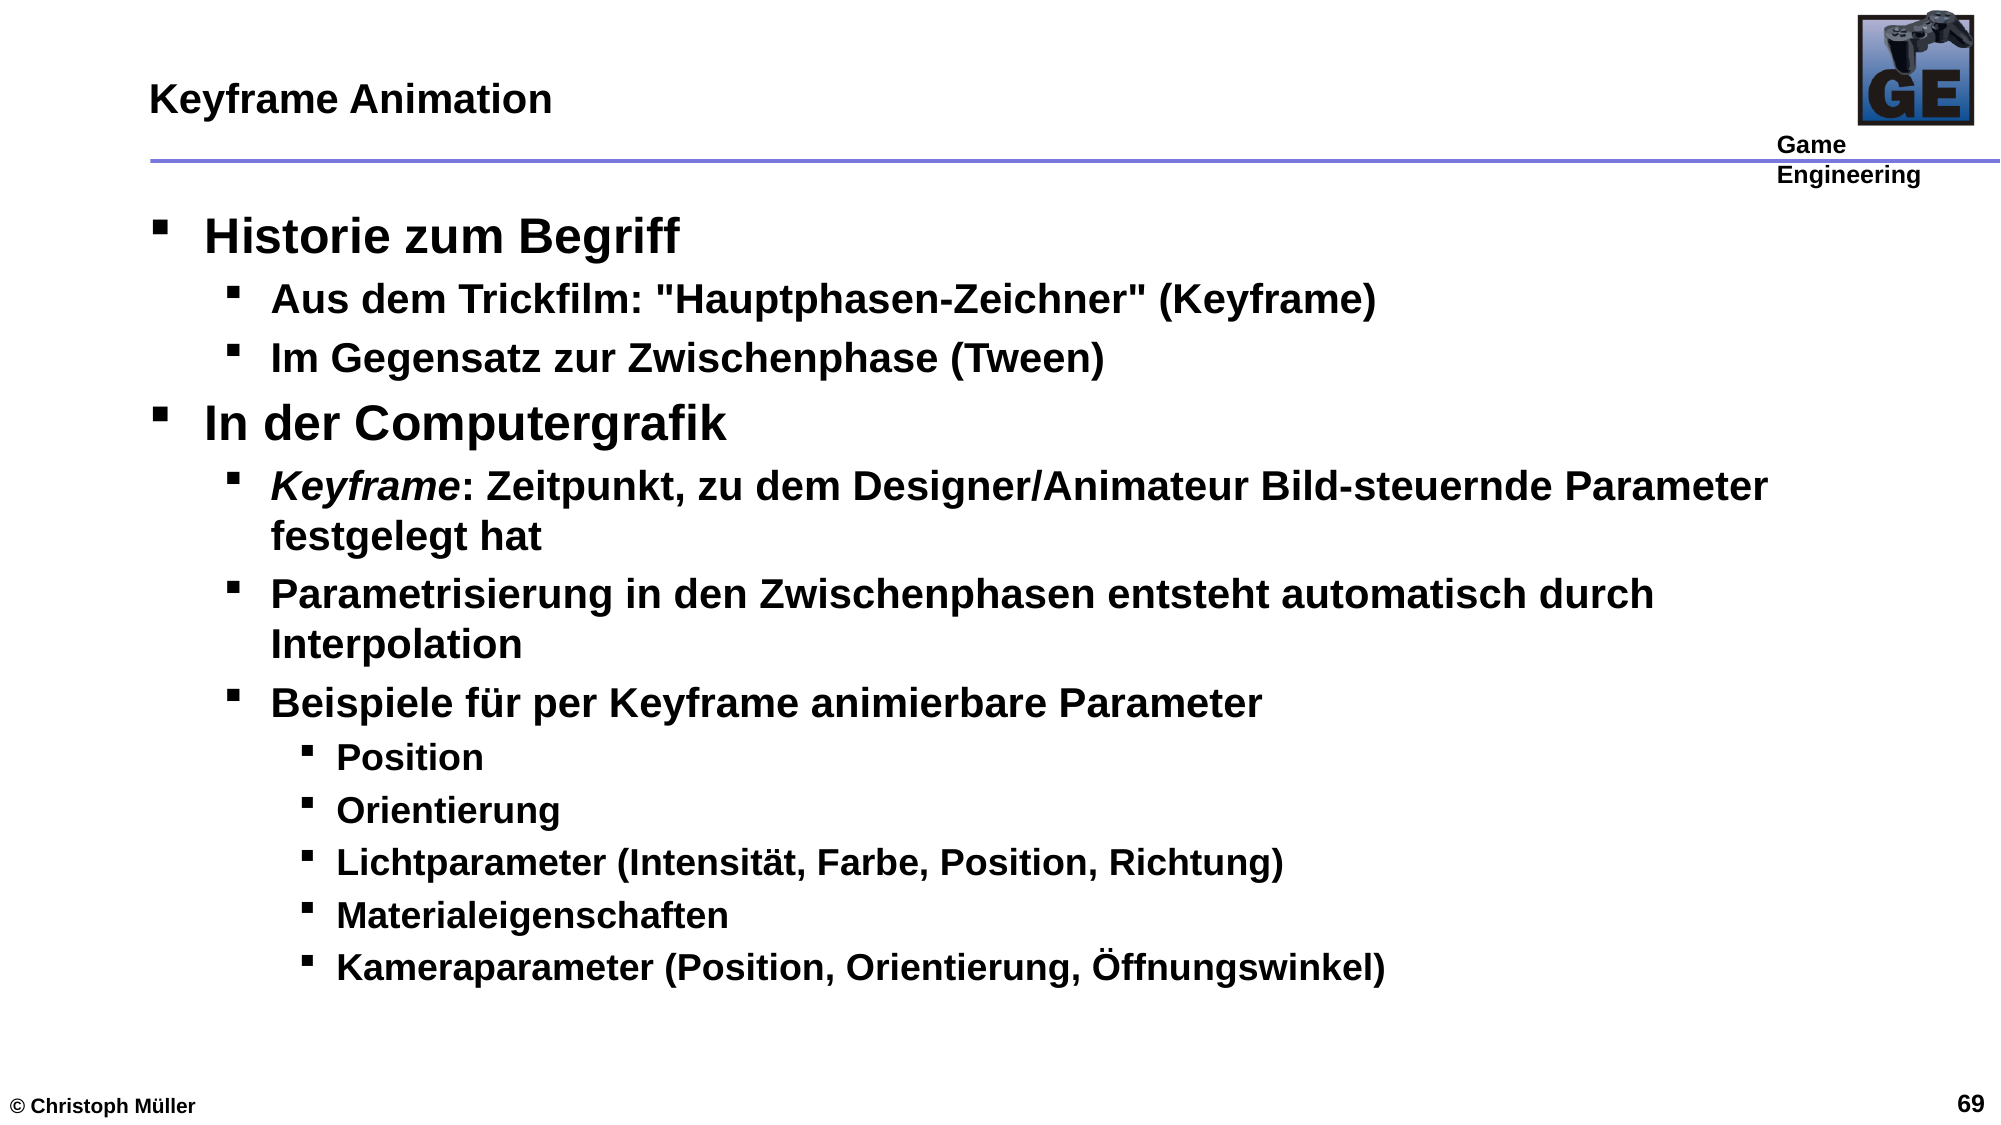

# Keyframe Animation
Historie zum Begriff
Aus dem Trickfilm: "Hauptphasen-Zeichner" (Keyframe)
Im Gegensatz zur Zwischenphase (Tween)
In der Computergrafik
Keyframe: Zeitpunkt, zu dem Designer/Animateur Bild-steuernde Parameter festgelegt hat
Parametrisierung in den Zwischenphasen entsteht automatisch durch Interpolation
Beispiele für per Keyframe animierbare Parameter
Position
Orientierung
Lichtparameter (Intensität, Farbe, Position, Richtung)
Materialeigenschaften
Kameraparameter (Position, Orientierung, Öffnungswinkel)